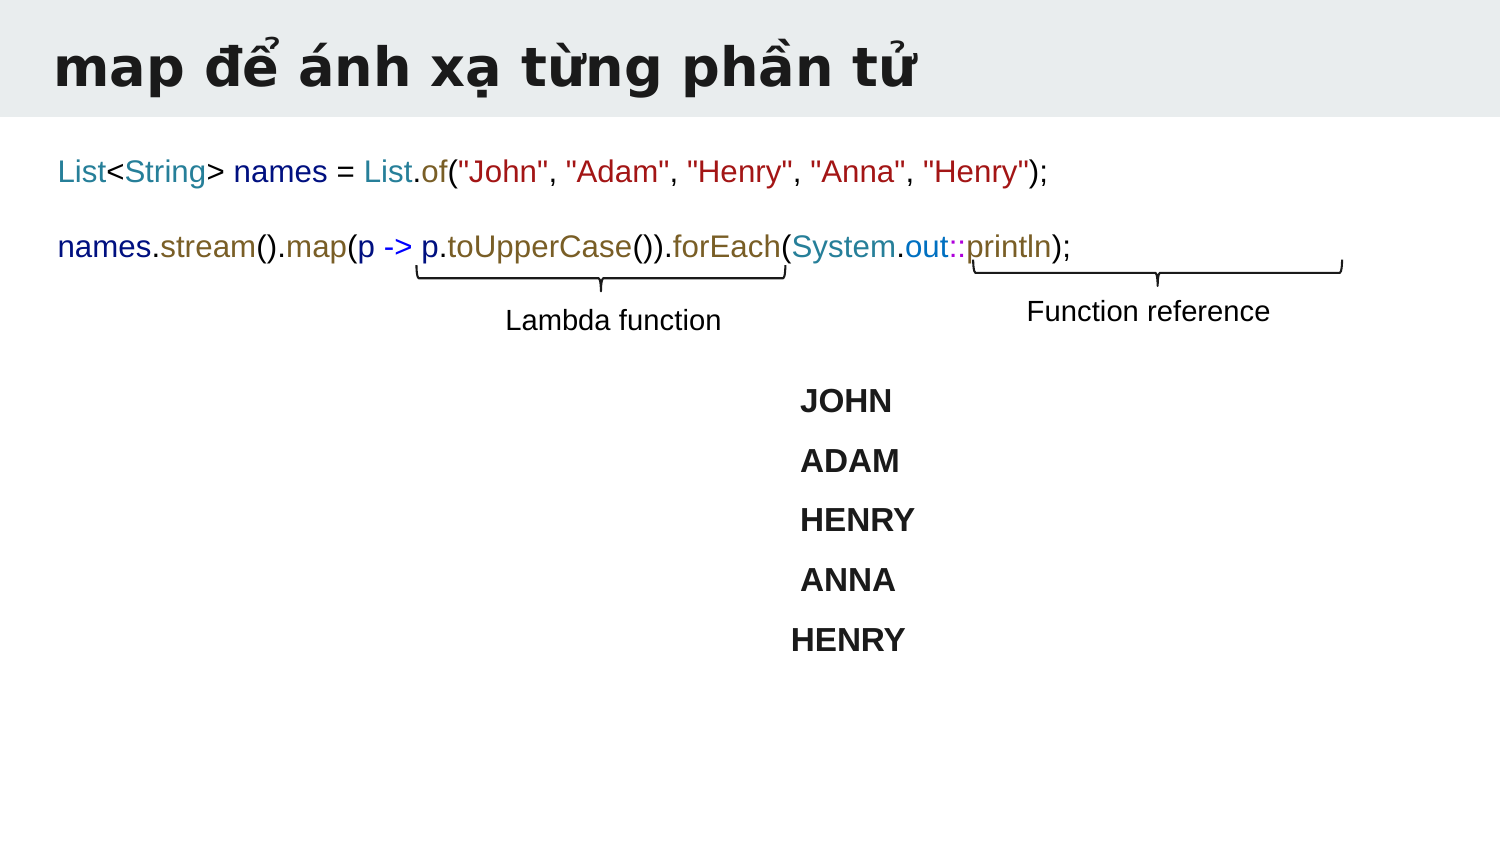

# map để ánh xạ từng phần tử

List<String> names = List.of("John", "Adam", "Henry", "Anna", "Henry");
names.stream().map(p -> p.toUpperCase()).forEach(System.out::println);
Function reference
Lambda function
JOHN
ADAM
HENRY
ANNA
HENRY